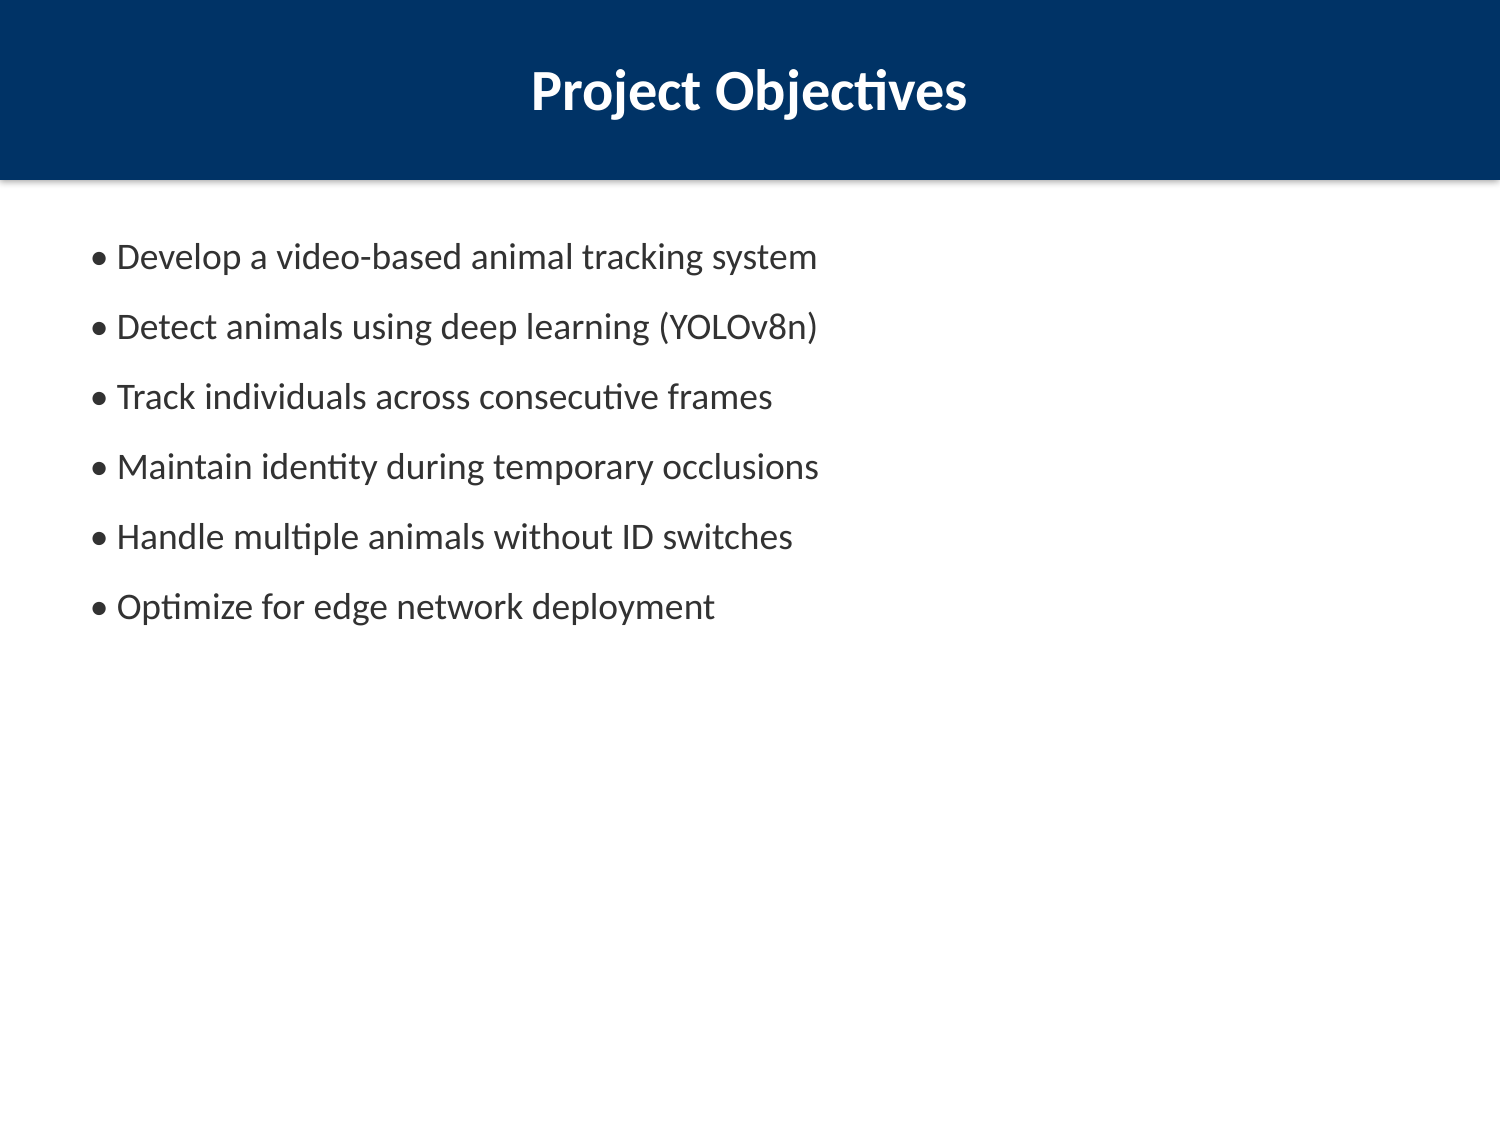

Project Objectives
• Develop a video-based animal tracking system
• Detect animals using deep learning (YOLOv8n)
• Track individuals across consecutive frames
• Maintain identity during temporary occlusions
• Handle multiple animals without ID switches
• Optimize for edge network deployment